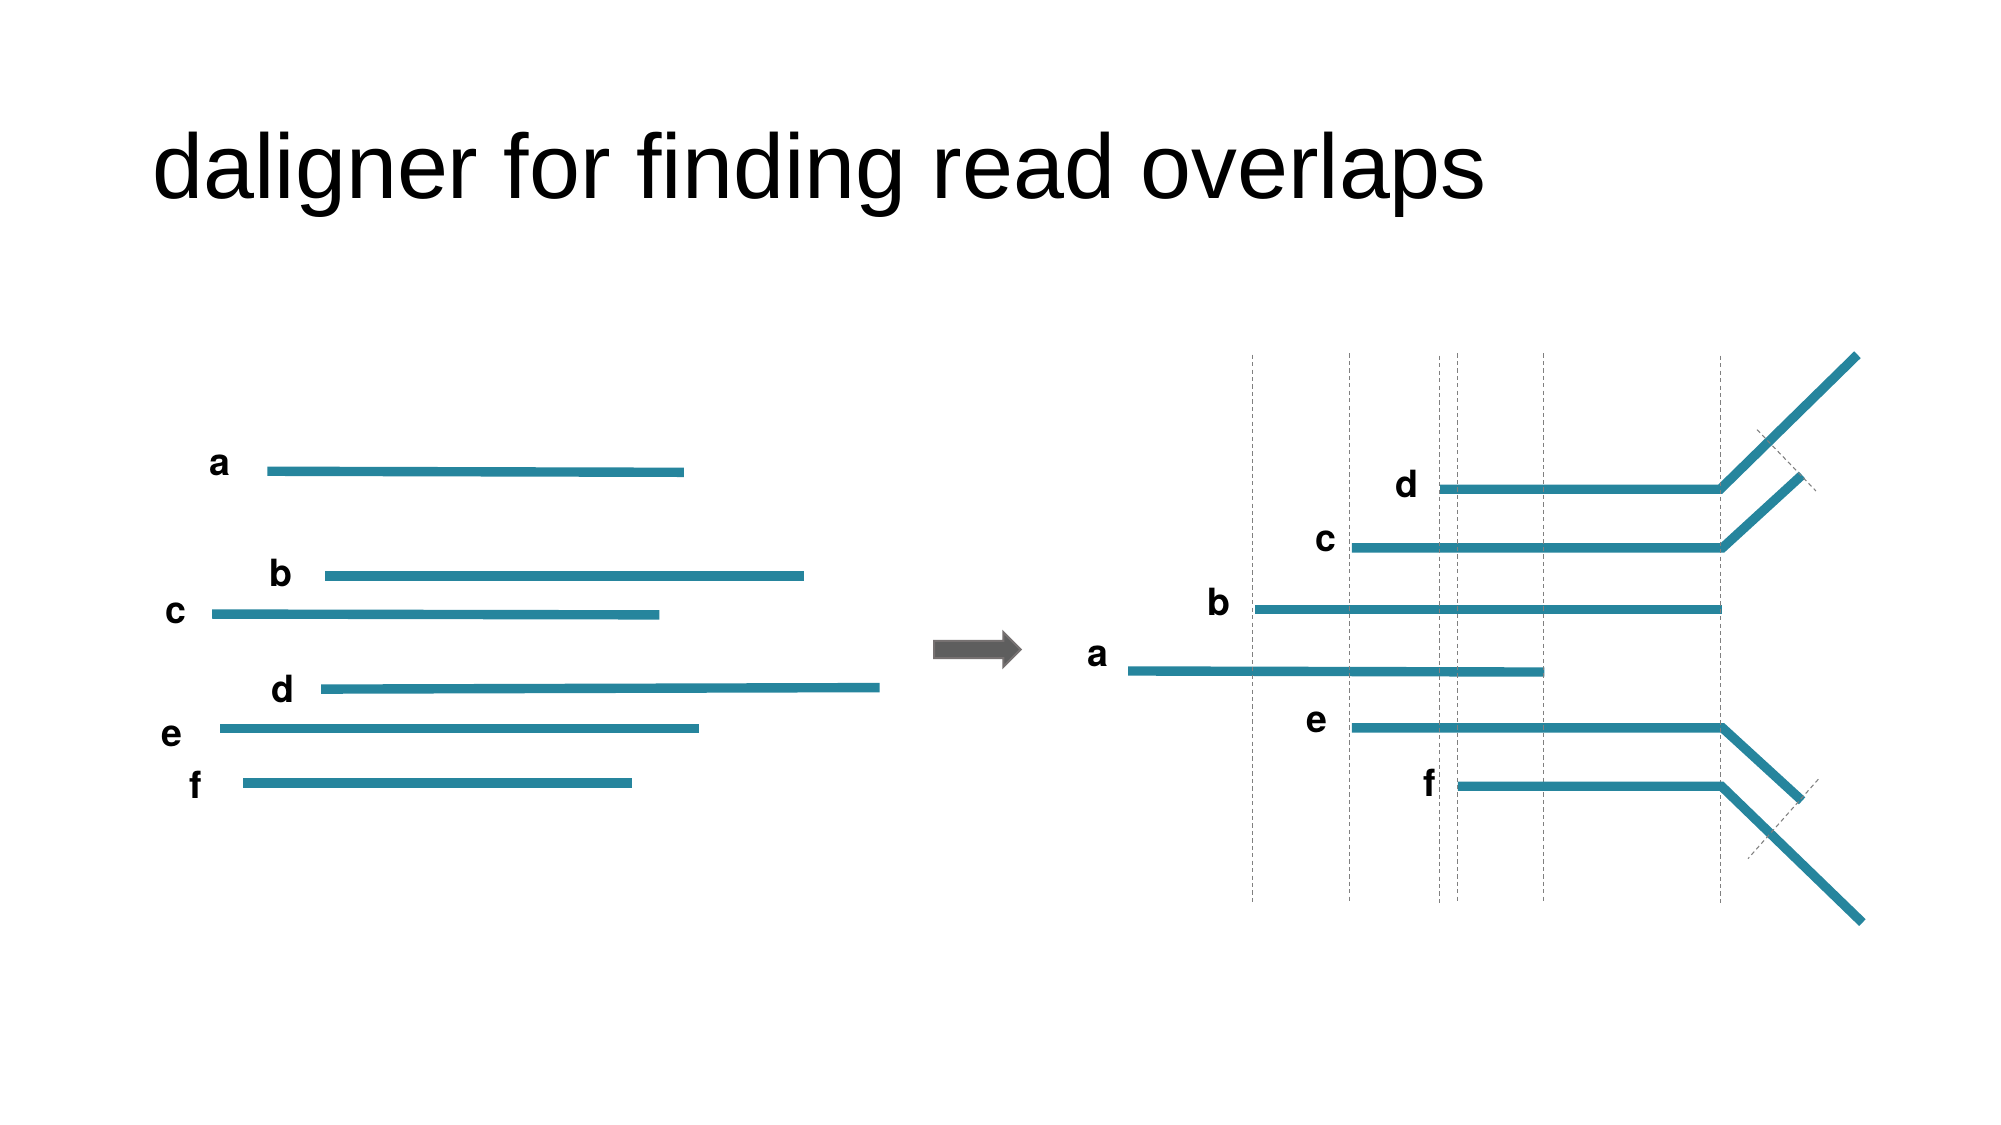

# daligner for finding read overlaps

d

c
b
a
e

f

a
b
c
d
e
f